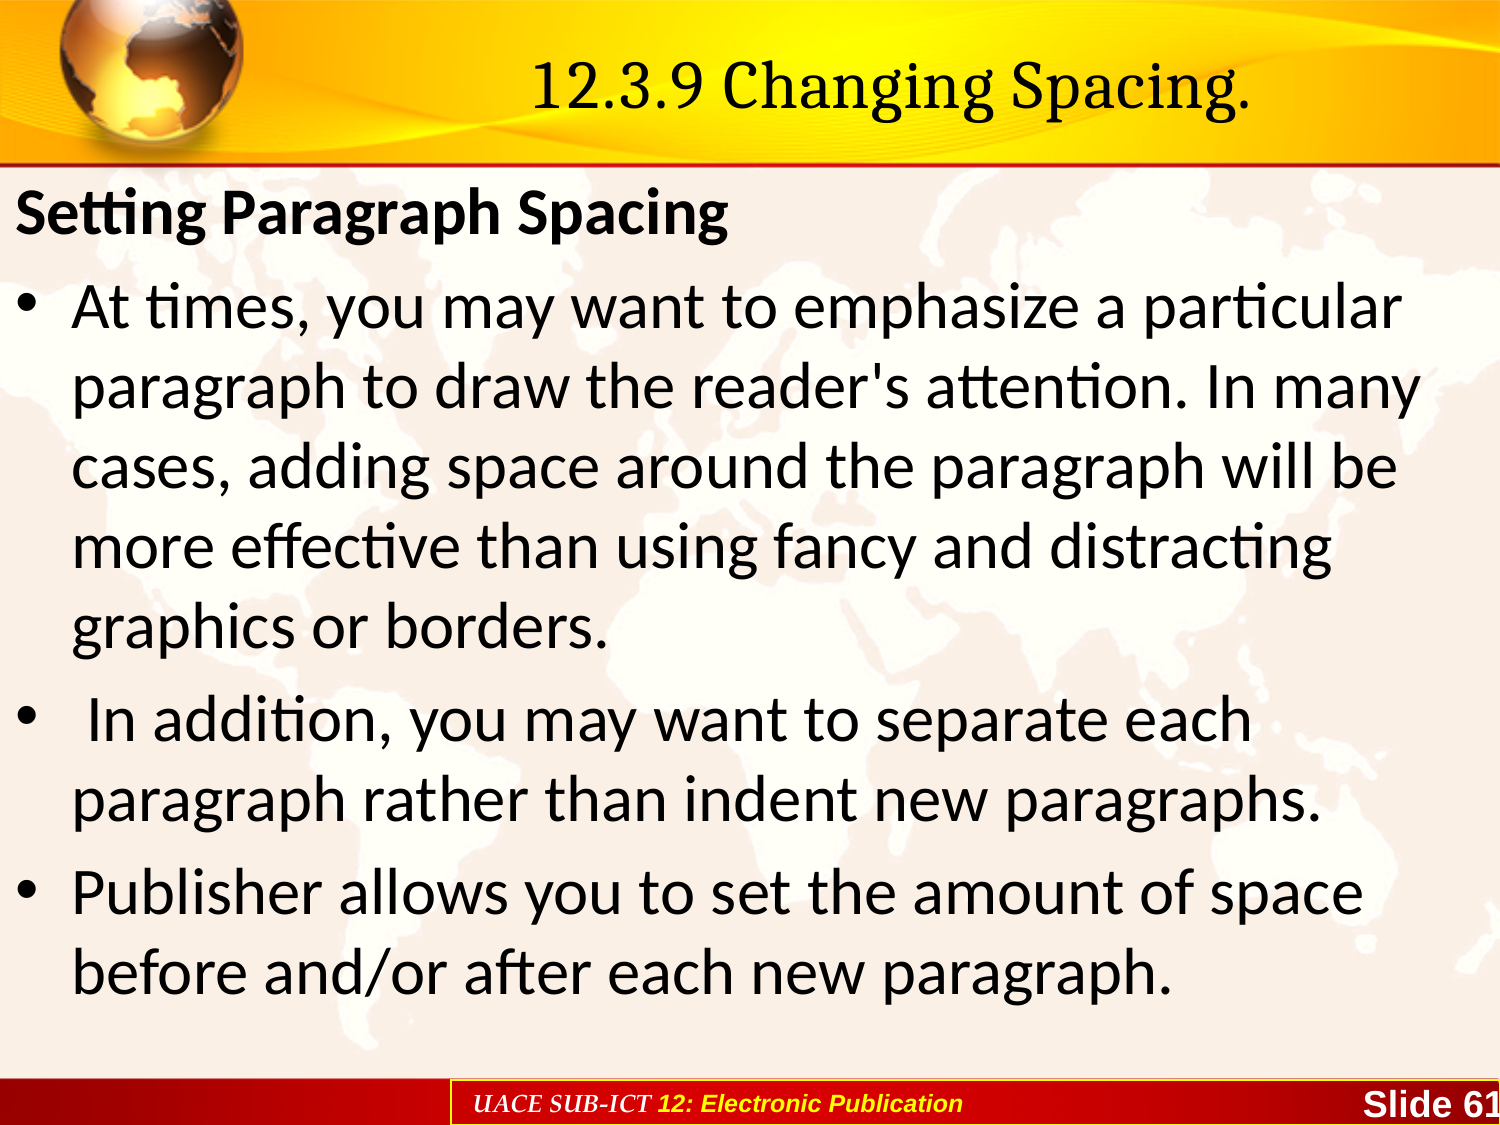

# 12.3.9 Changing Spacing.
Setting Paragraph Spacing
At times, you may want to emphasize a particular paragraph to draw the reader's attention. In many cases, adding space around the paragraph will be more effective than using fancy and distracting graphics or borders.
 In addition, you may want to separate each paragraph rather than indent new paragraphs.
Publisher allows you to set the amount of space before and/or after each new paragraph.